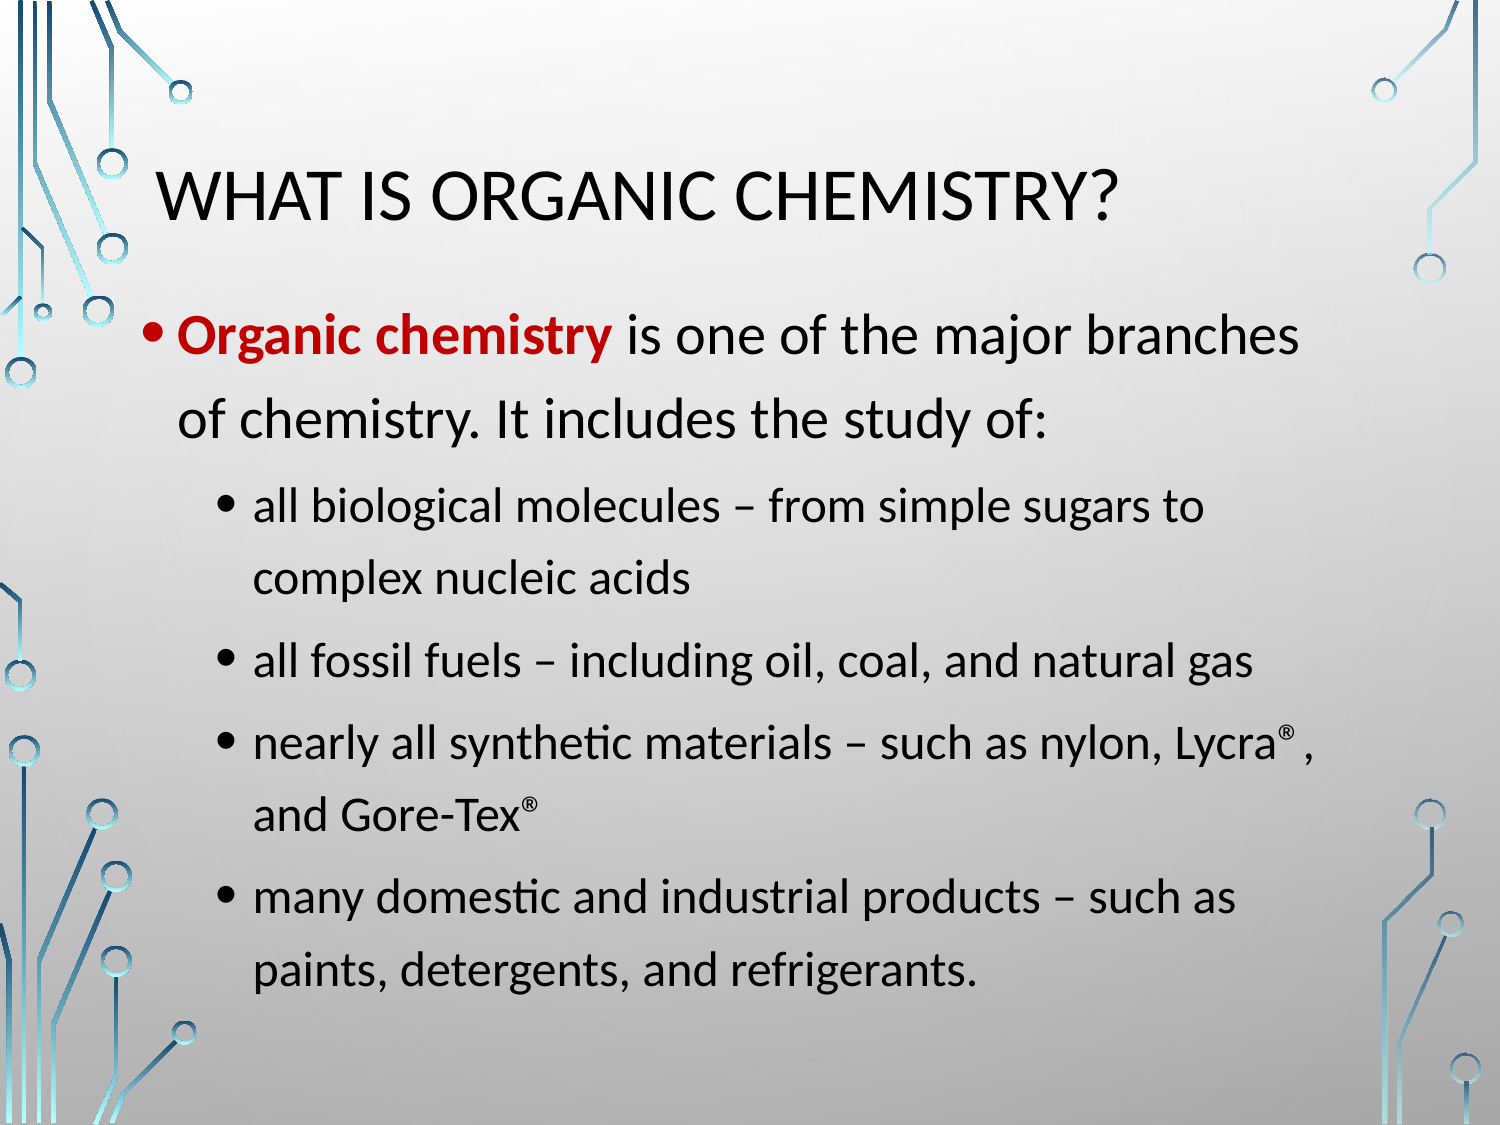

# What is organic chemistry?
Organic chemistry is one of the major branches of chemistry. It includes the study of:
all biological molecules – from simple sugars to complex nucleic acids
all fossil fuels – including oil, coal, and natural gas
nearly all synthetic materials – such as nylon, Lycra®, and Gore-Tex®
many domestic and industrial products – such as paints, detergents, and refrigerants.